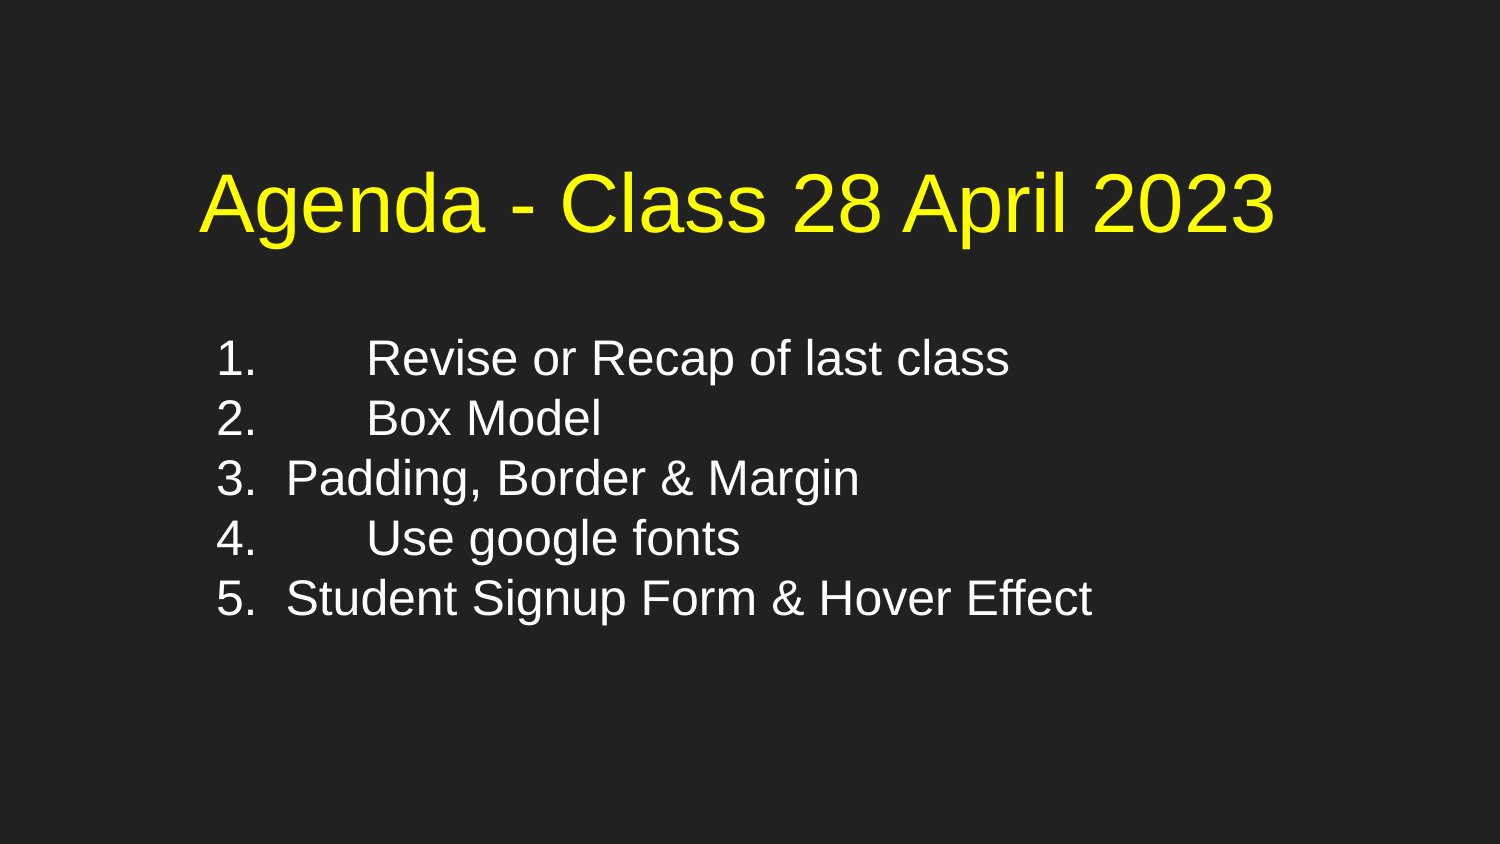

# Agenda - Class 28 April 2023
1.	Revise or Recap of last class
2.	Box Model
3.  Padding, Border & Margin
4.	Use google fonts
5.  Student Signup Form & Hover Effect